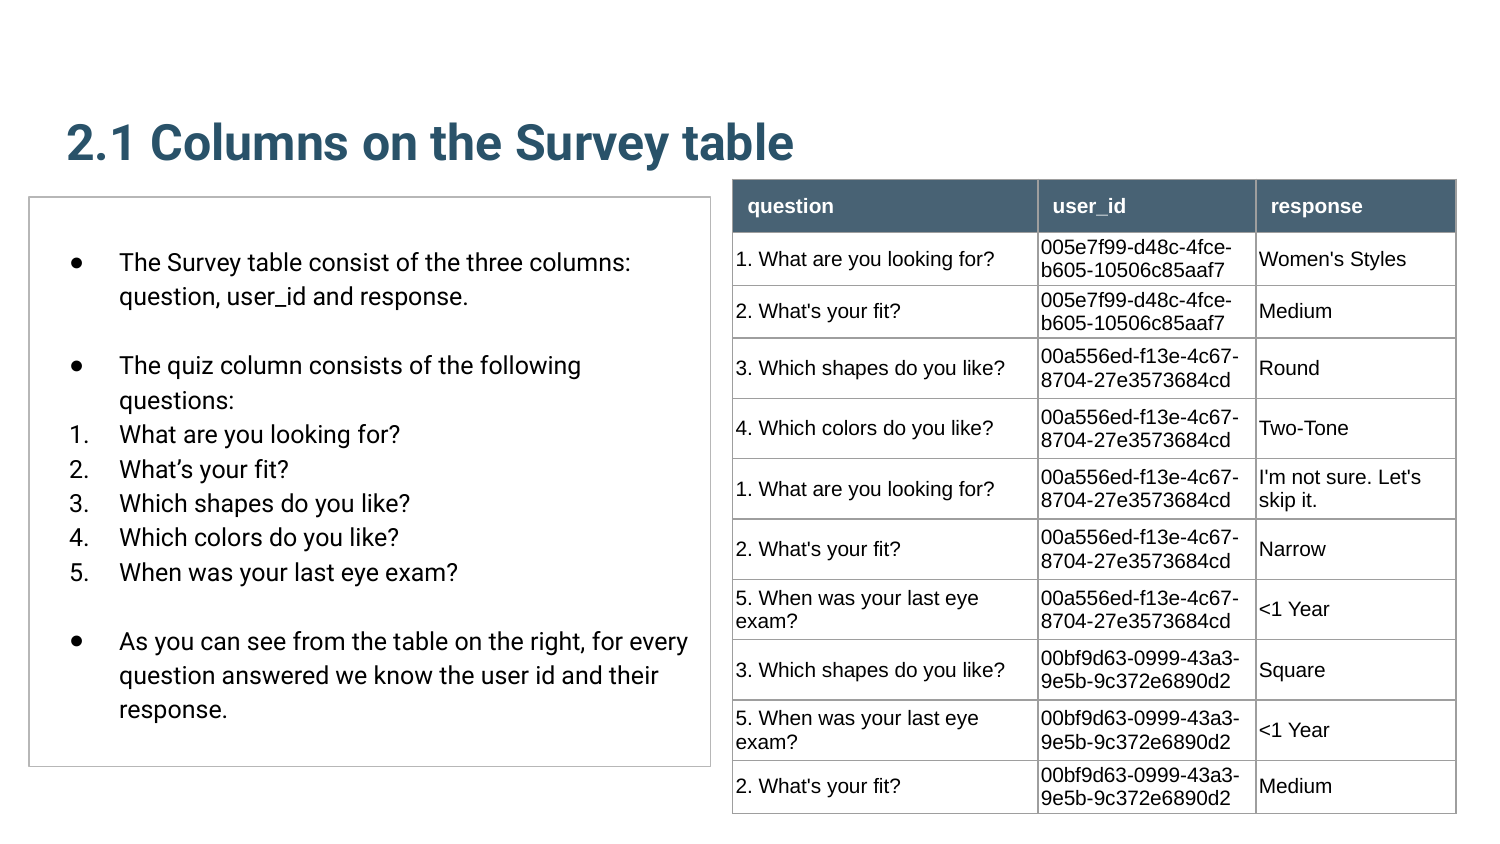

2.1 Columns on the Survey table
| question | user\_id | response |
| --- | --- | --- |
| 1. What are you looking for? | 005e7f99-d48c-4fce-b605-10506c85aaf7 | Women's Styles |
| 2. What's your fit? | 005e7f99-d48c-4fce-b605-10506c85aaf7 | Medium |
| 3. Which shapes do you like? | 00a556ed-f13e-4c67-8704-27e3573684cd | Round |
| 4. Which colors do you like? | 00a556ed-f13e-4c67-8704-27e3573684cd | Two-Tone |
| 1. What are you looking for? | 00a556ed-f13e-4c67-8704-27e3573684cd | I'm not sure. Let's skip it. |
| 2. What's your fit? | 00a556ed-f13e-4c67-8704-27e3573684cd | Narrow |
| 5. When was your last eye exam? | 00a556ed-f13e-4c67-8704-27e3573684cd | <1 Year |
| 3. Which shapes do you like? | 00bf9d63-0999-43a3-9e5b-9c372e6890d2 | Square |
| 5. When was your last eye exam? | 00bf9d63-0999-43a3-9e5b-9c372e6890d2 | <1 Year |
| 2. What's your fit? | 00bf9d63-0999-43a3-9e5b-9c372e6890d2 | Medium |

The Survey table consist of the three columns: question, user_id and response.

The quiz column consists of the following questions:
What are you looking for?
What’s your fit?
Which shapes do you like?
Which colors do you like?
When was your last eye exam?

As you can see from the table on the right, for every question answered we know the user id and their response.